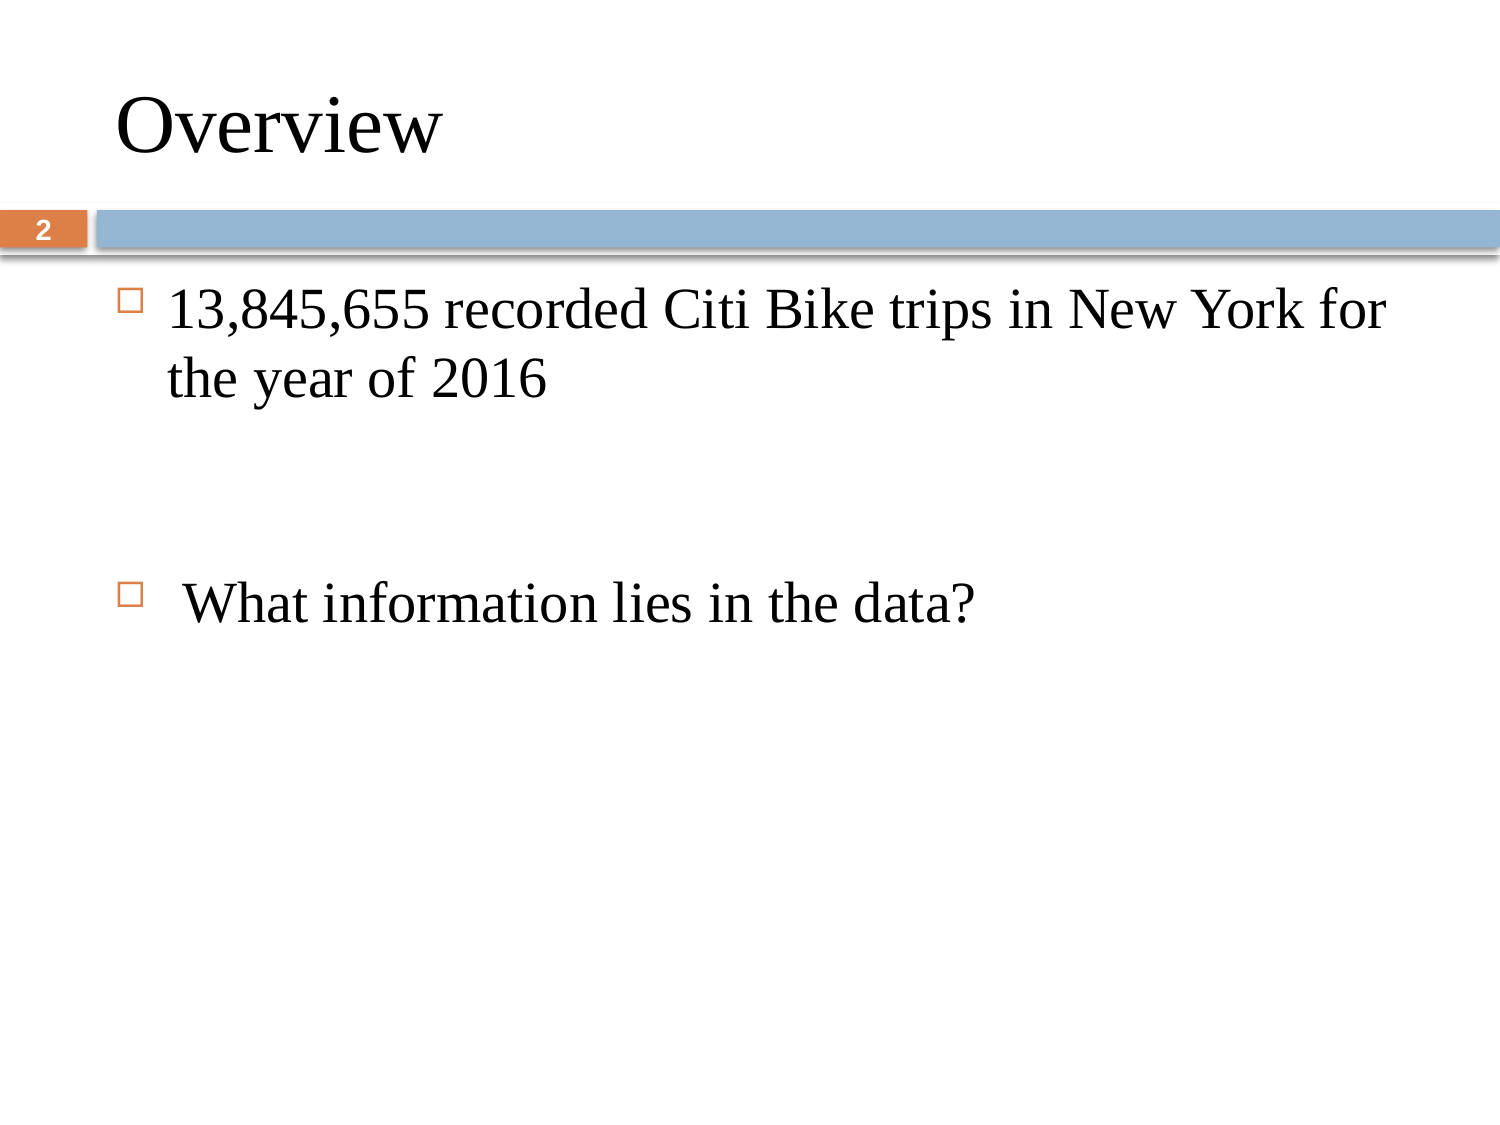

# Overview
2
13,845,655 recorded Citi Bike trips in New York for the year of 2016
 What information lies in the data?